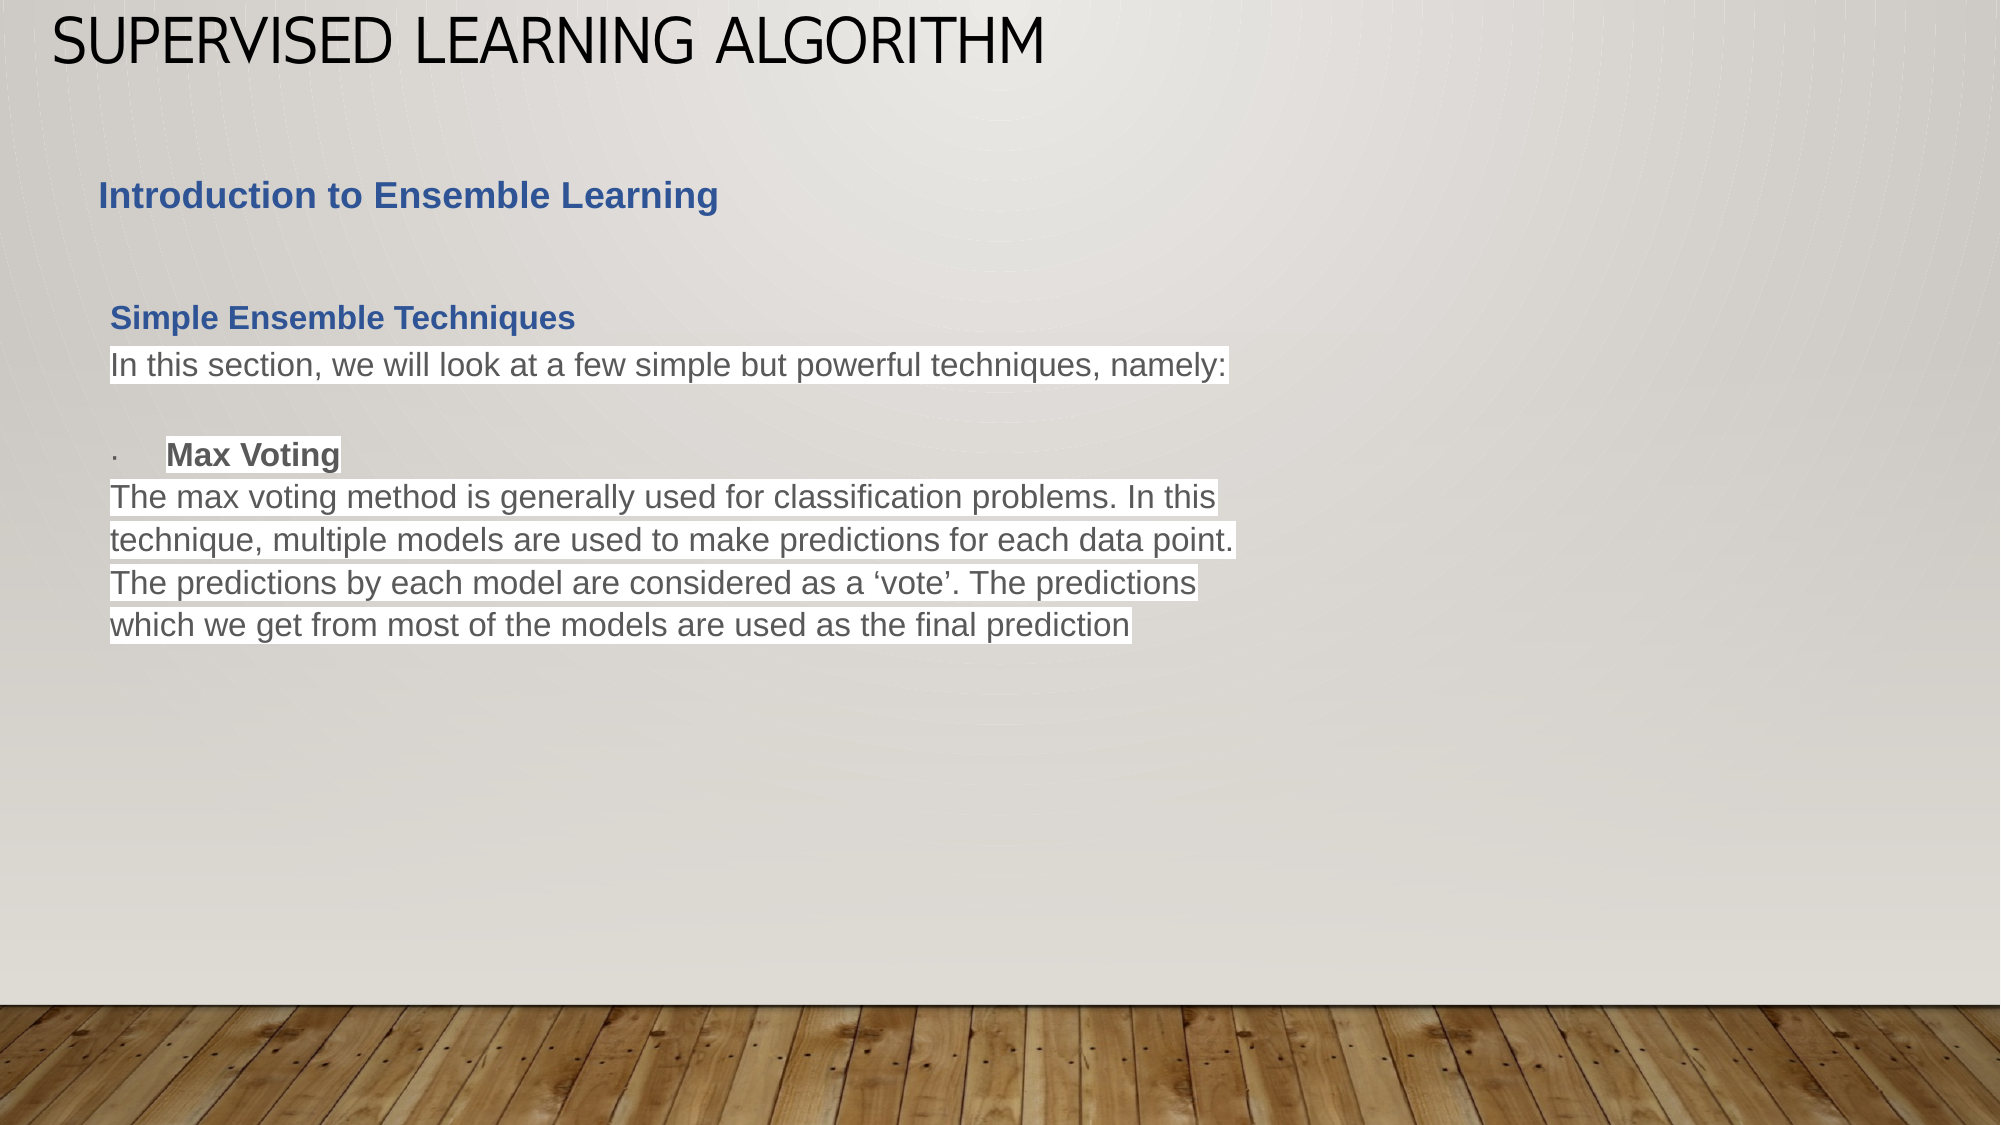

# Supervised Learning Algorithm
Introduction to Ensemble Learning
Simple Ensemble Techniques
In this section, we will look at a few simple but powerful techniques, namely:

Max Voting
The max voting method is generally used for classification problems. In this technique, multiple models are used to make predictions for each data point. The predictions by each model are considered as a ‘vote’. The predictions which we get from most of the models are used as the final prediction